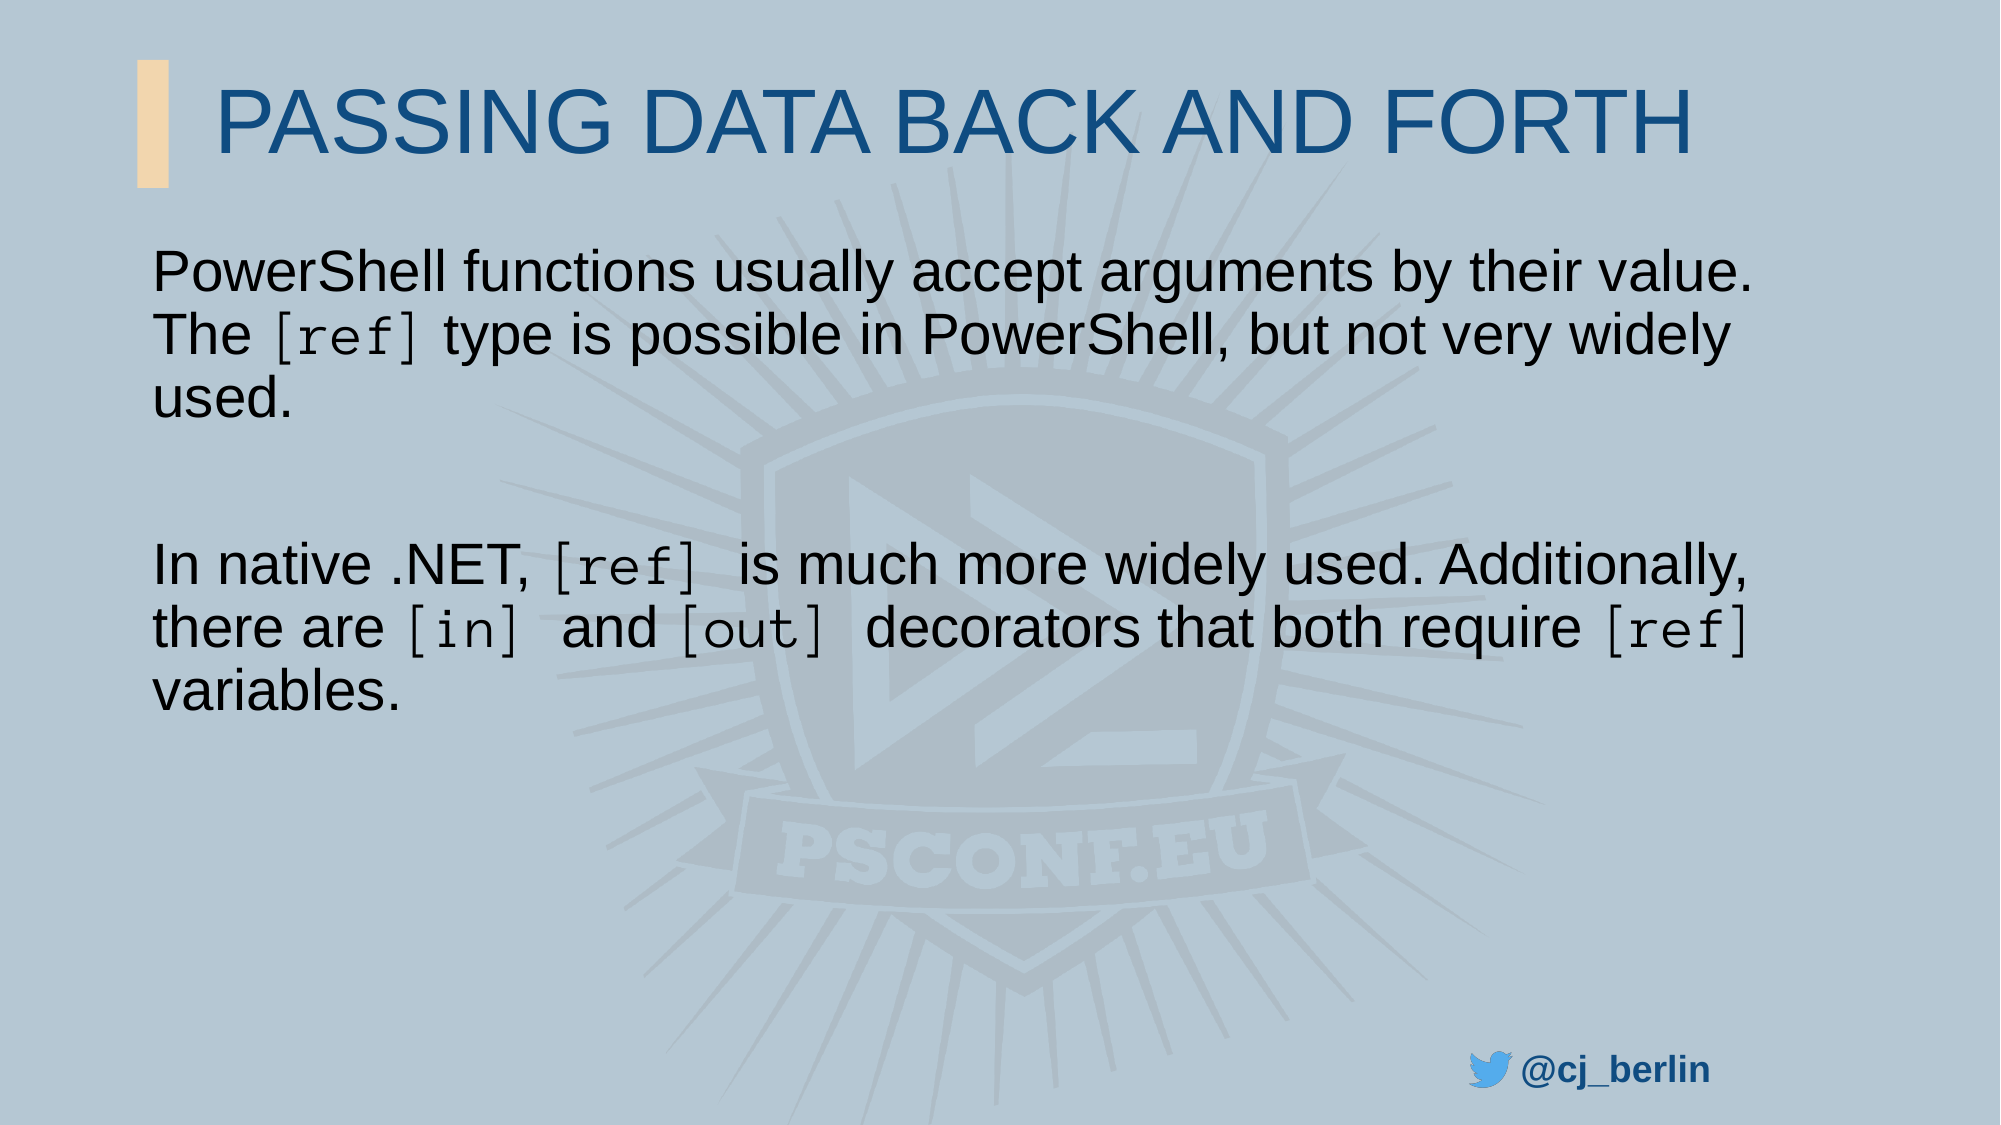

# PASSING DATA BACK AND FORTH
PowerShell functions usually accept arguments by their value. The [ref] type is possible in PowerShell, but not very widely used.

In native .NET, [ref] is much more widely used. Additionally, there are [in] and [out] decorators that both require [ref] variables.

@cj_berlin